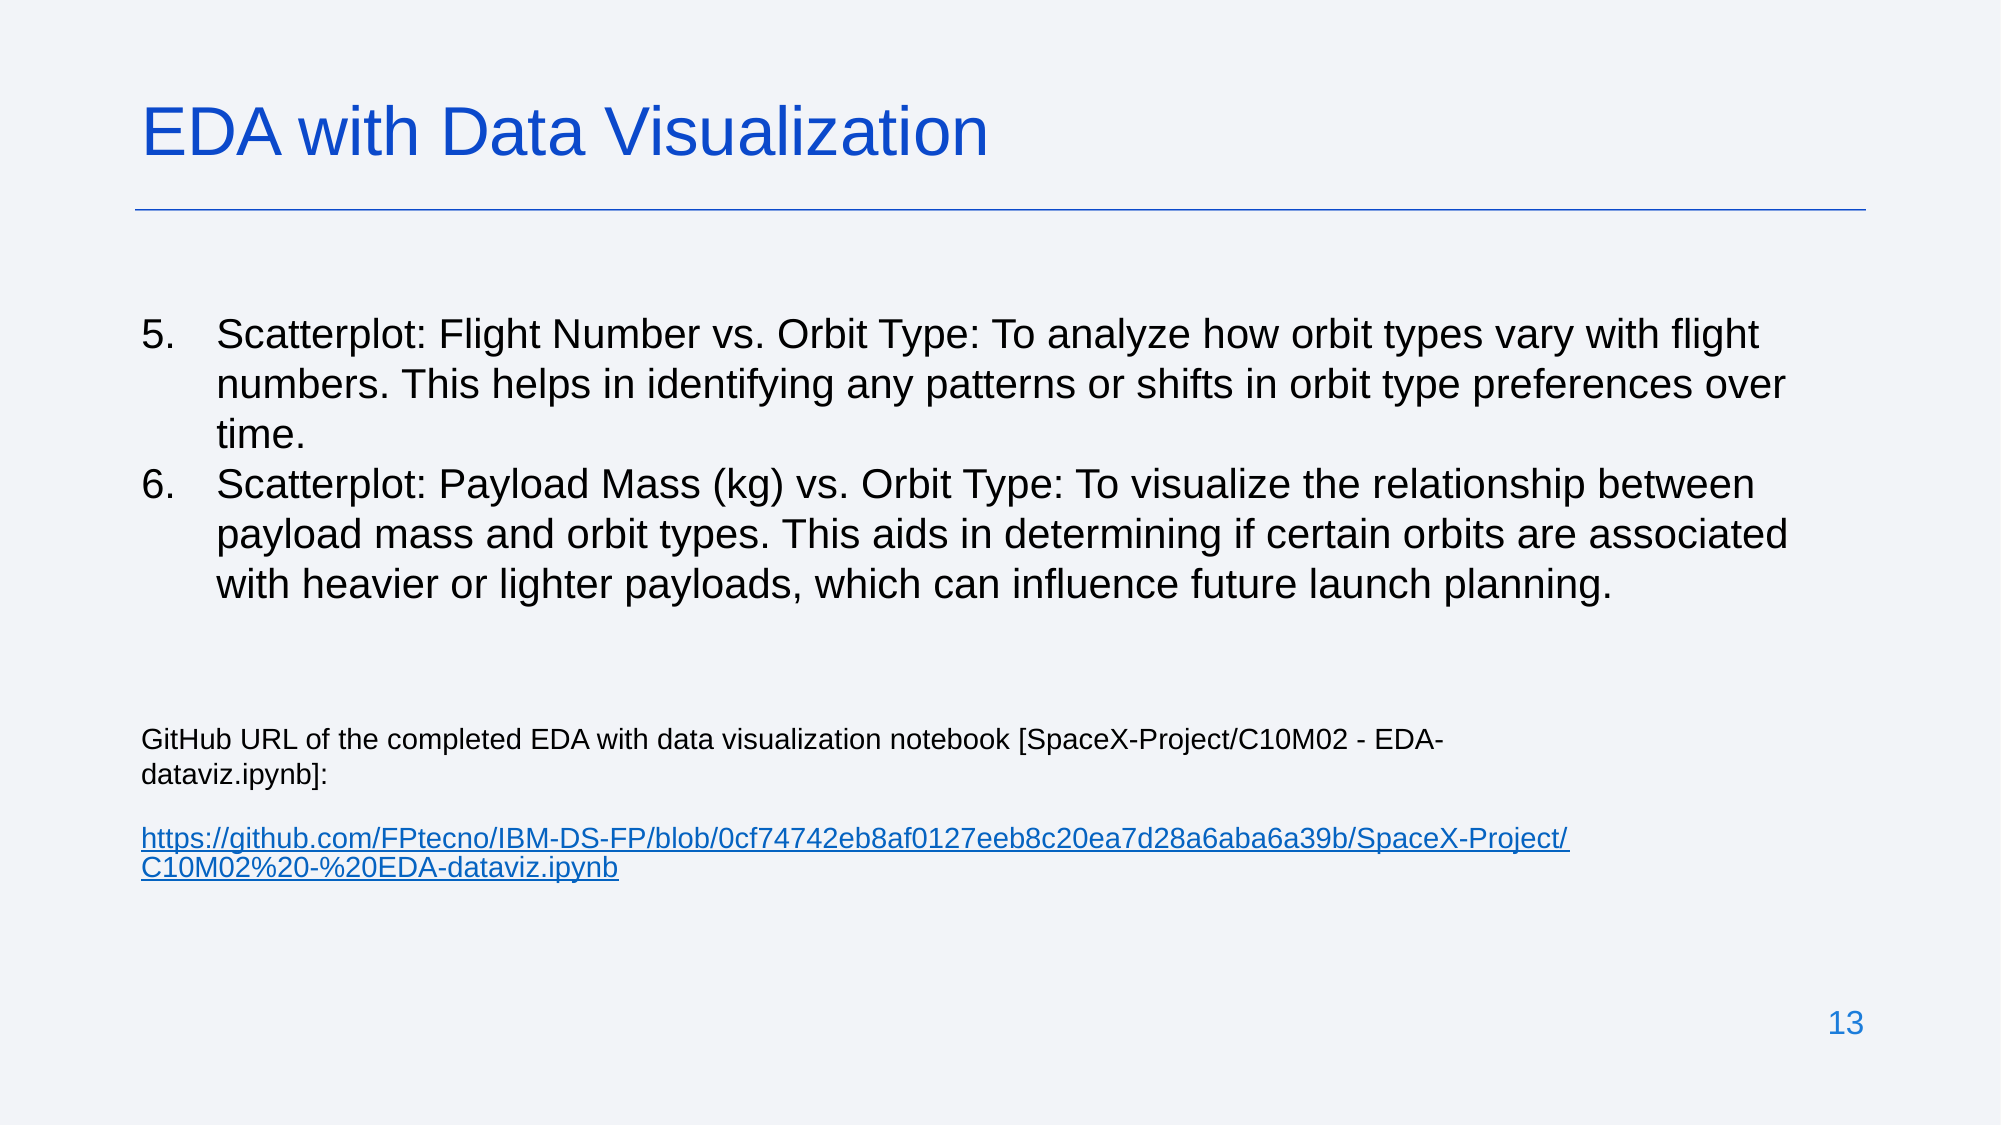

EDA with Data Visualization
Scatterplot: Flight Number vs. Orbit Type: To analyze how orbit types vary with flight numbers. This helps in identifying any patterns or shifts in orbit type preferences over time.
Scatterplot: Payload Mass (kg) vs. Orbit Type: To visualize the relationship between payload mass and orbit types. This aids in determining if certain orbits are associated with heavier or lighter payloads, which can influence future launch planning.
GitHub URL of the completed EDA with data visualization notebook [SpaceX-Project/C10M02 - EDA-dataviz.ipynb]:
https://github.com/FPtecno/IBM-DS-FP/blob/0cf74742eb8af0127eeb8c20ea7d28a6aba6a39b/SpaceX-Project/C10M02%20-%20EDA-dataviz.ipynb

13